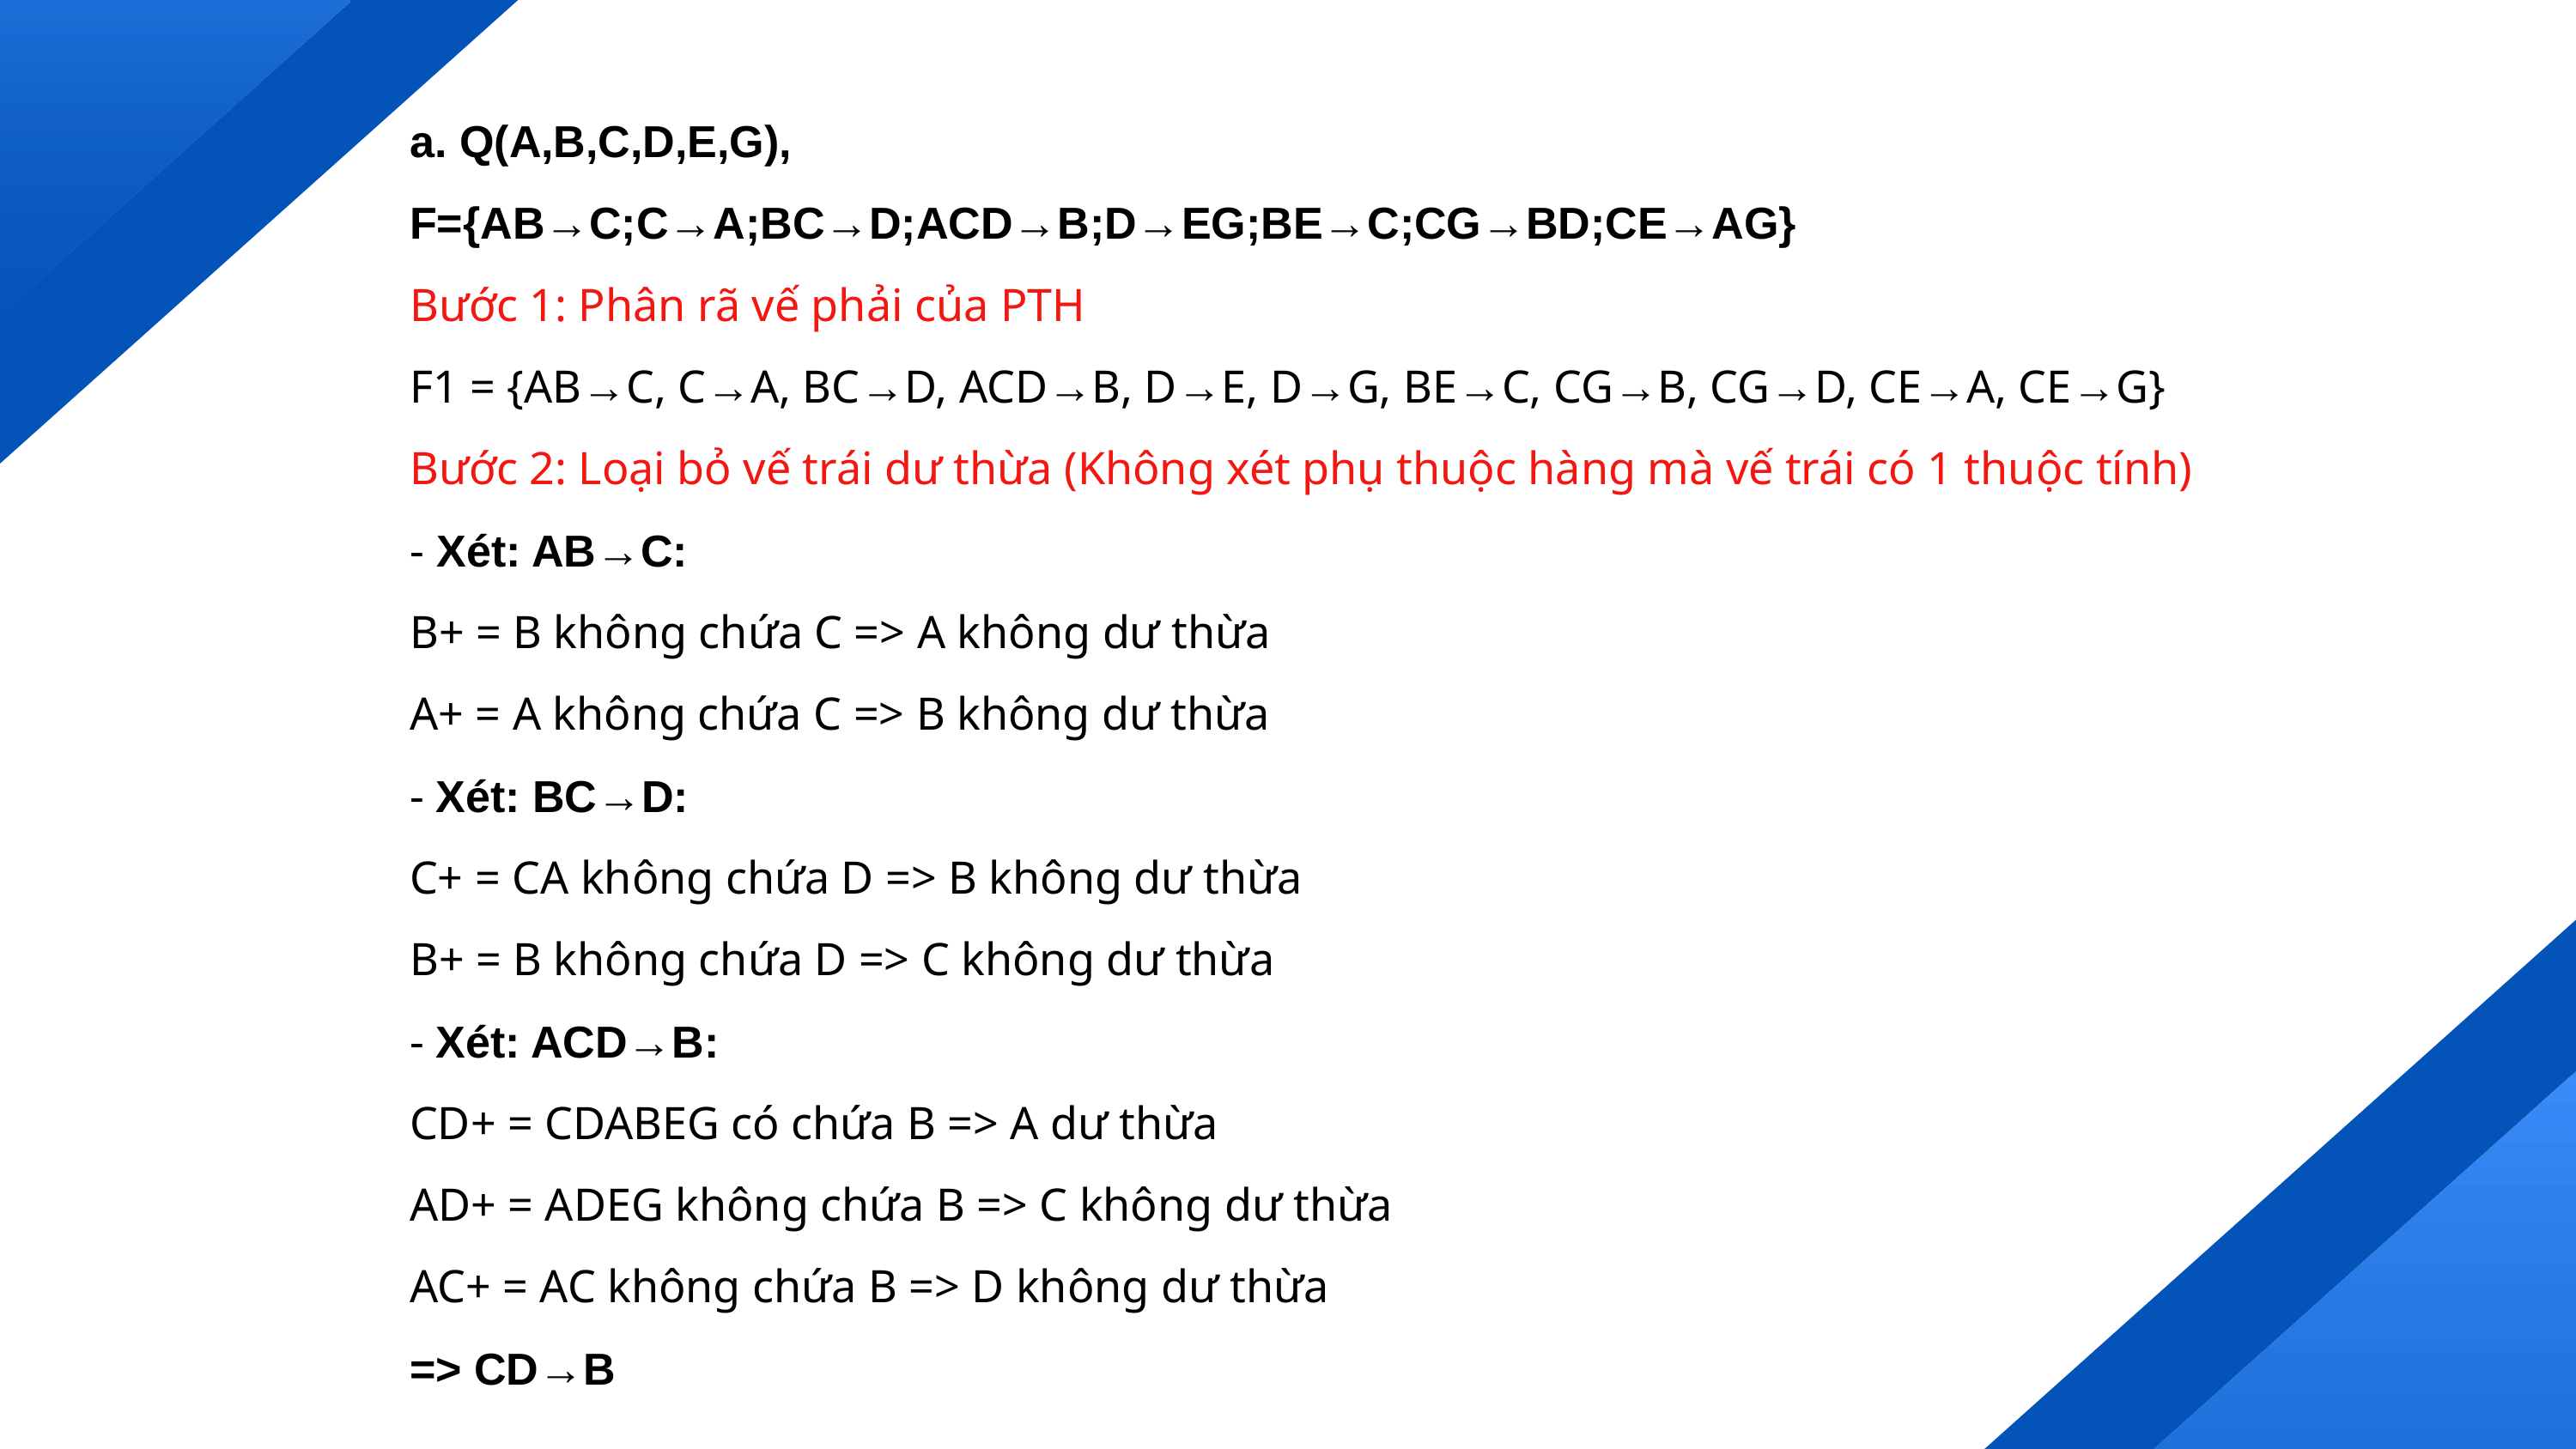

a. Q(A,B,C,D,E,G),
F={AB→C;C→A;BC→D;ACD→B;D→EG;BE→C;CG→BD;CE→AG}
Bước 1: Phân rã vế phải của PTH
F1 = {AB→C, C→A, BC→D, ACD→B, D→E, D→G, BE→C, CG→B, CG→D, CE→A, CE→G}
Bước 2: Loại bỏ vế trái dư thừa (Không xét phụ thuộc hàng mà vế trái có 1 thuộc tính)
- Xét: AB→C:
B+ = B không chứa C => A không dư thừa
A+ = A không chứa C => B không dư thừa
- Xét: BC→D:
C+ = CA không chứa D => B không dư thừa
B+ = B không chứa D => C không dư thừa
- Xét: ACD→B:
CD+ = CDABEG có chứa B => A dư thừa
AD+ = ADEG không chứa B => C không dư thừa
AC+ = AC không chứa B => D không dư thừa
=> CD→B